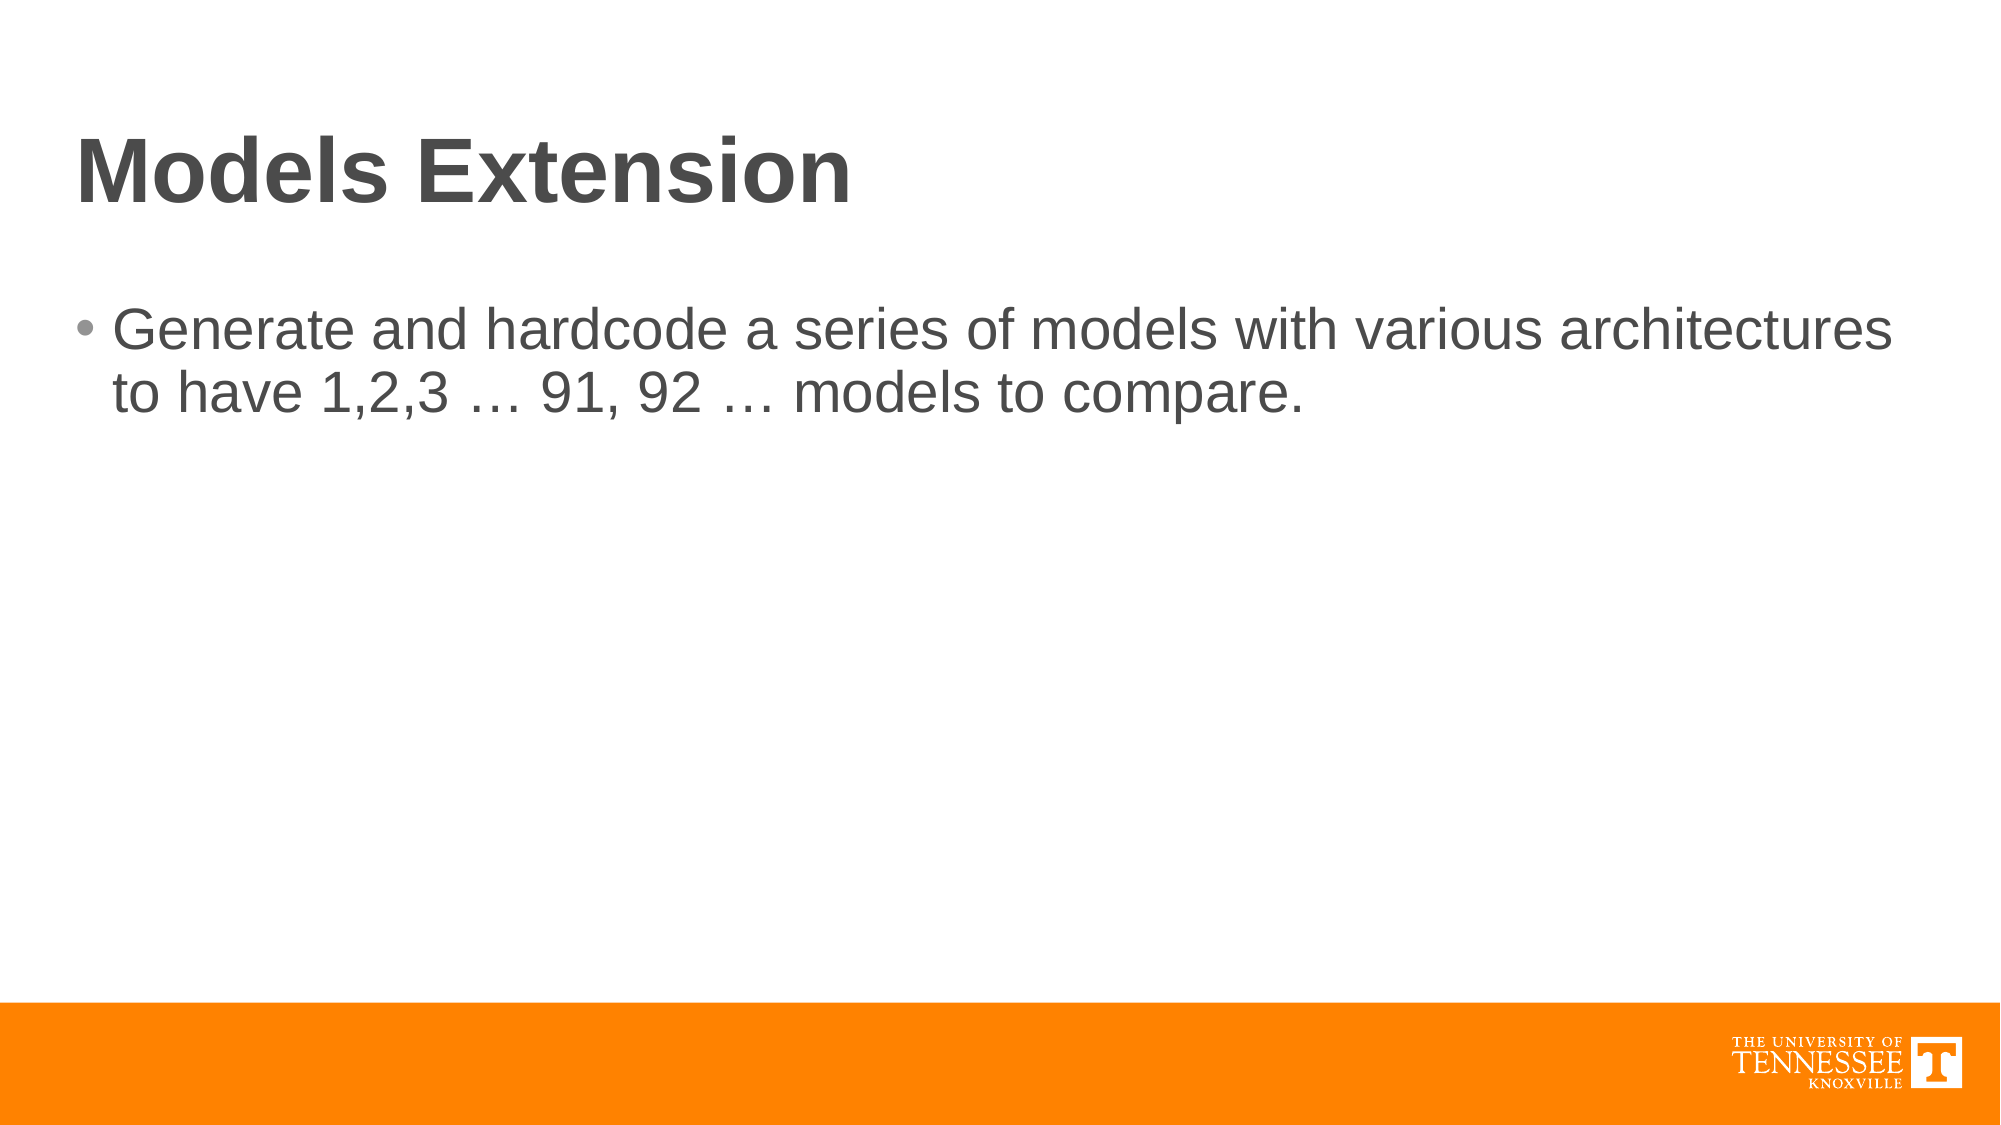

# Models Extension
Generate and hardcode a series of models with various architectures to have 1,2,3 … 91, 92 … models to compare.